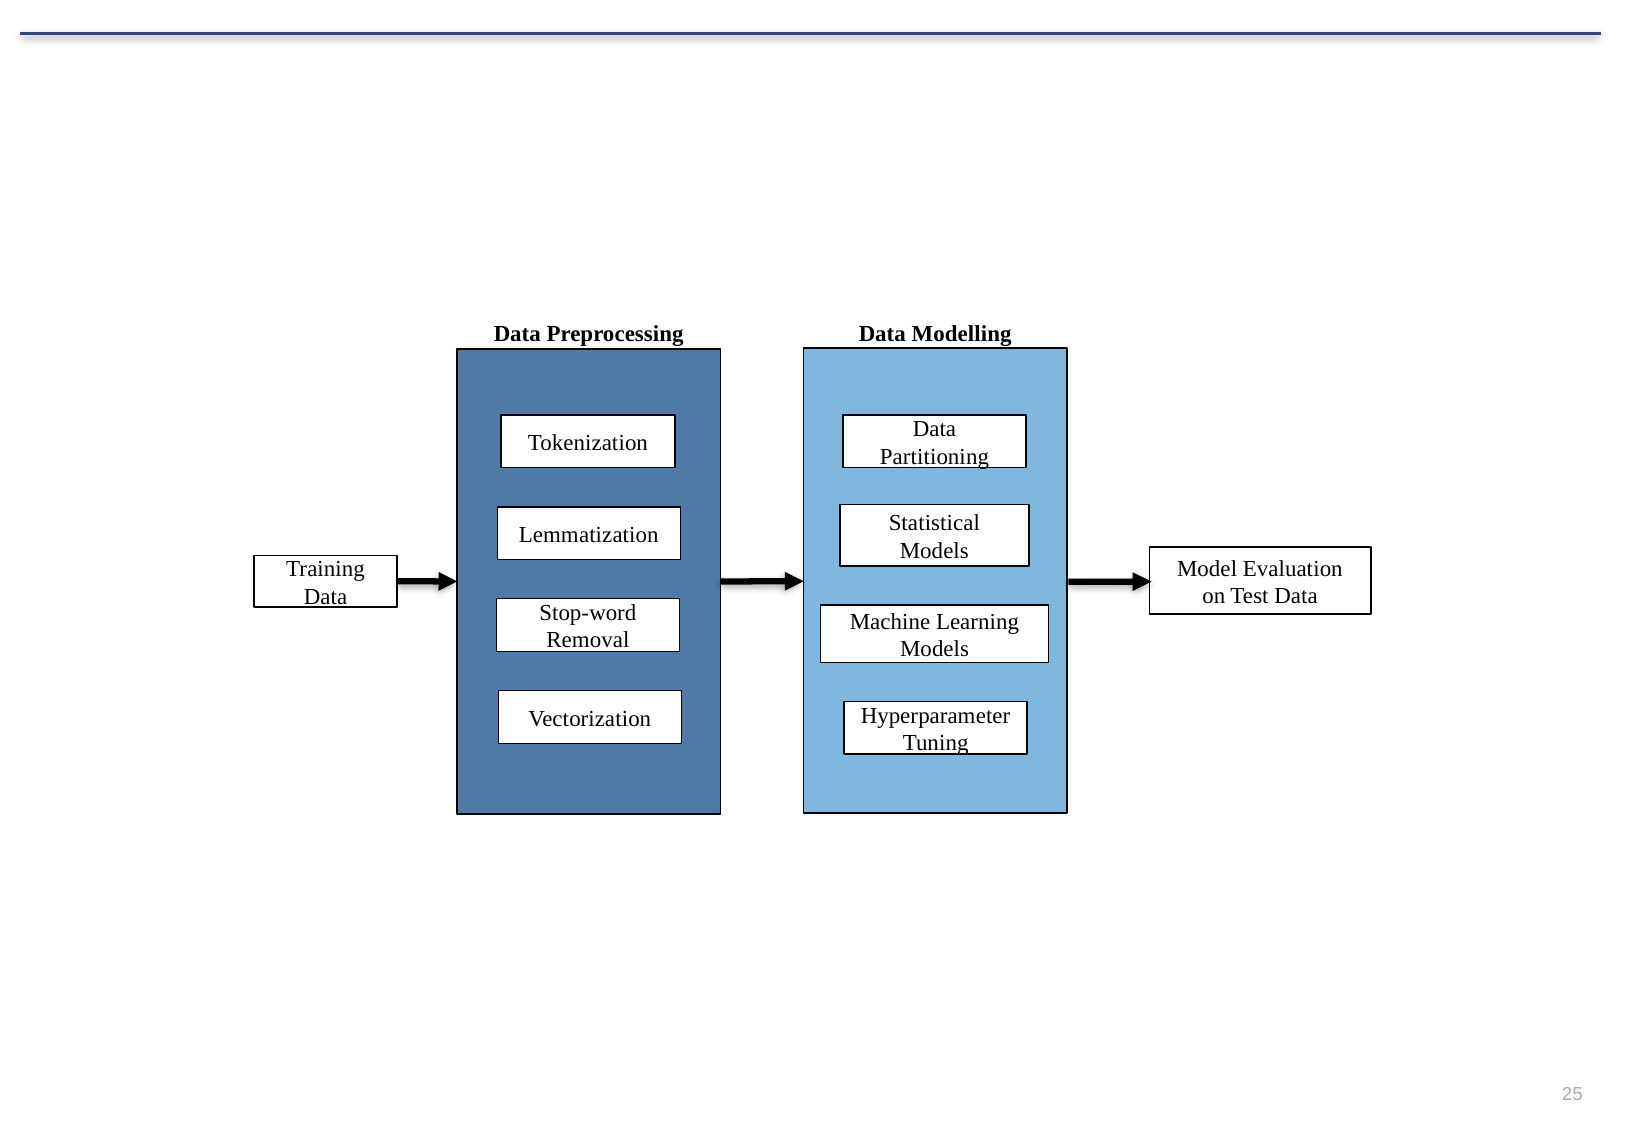

Data Preprocessing
Data Modelling

Tokenization
Data Partitioning
Statistical Models
Lemmatization
Model Evaluation on Test Data
Training Data
Stop-word Removal
Machine Learning Models
Vectorization
Hyperparameter Tuning